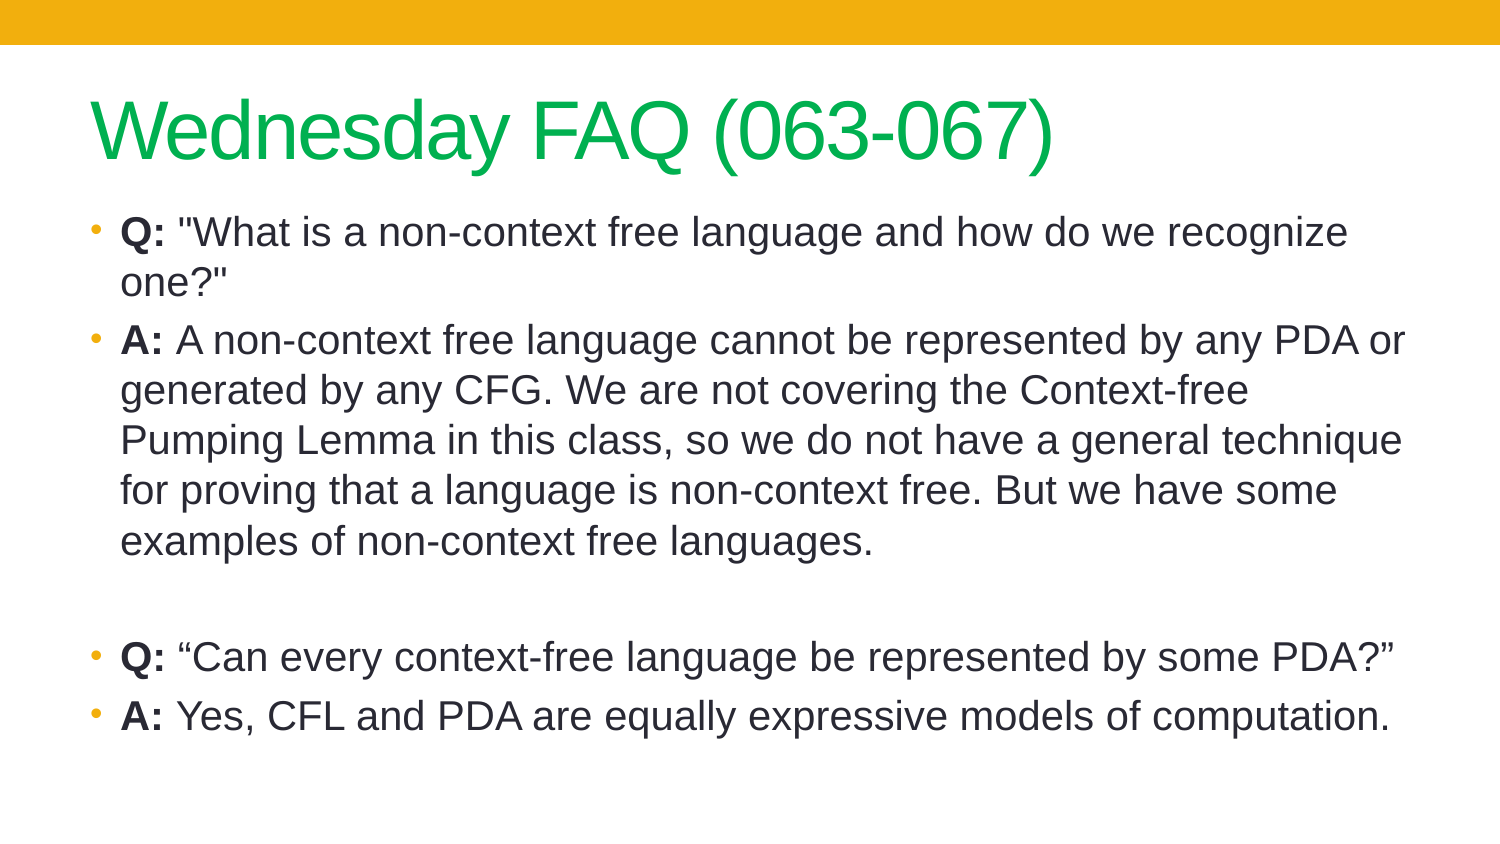

# Wednesday FAQ (063-067)
Q: "What is a non-context free language and how do we recognize one?"
A: A non-context free language cannot be represented by any PDA or generated by any CFG. We are not covering the Context-free Pumping Lemma in this class, so we do not have a general technique for proving that a language is non-context free. But we have some examples of non-context free languages.

Q: “Can every context-free language be represented by some PDA?”
A: Yes, CFL and PDA are equally expressive models of computation.